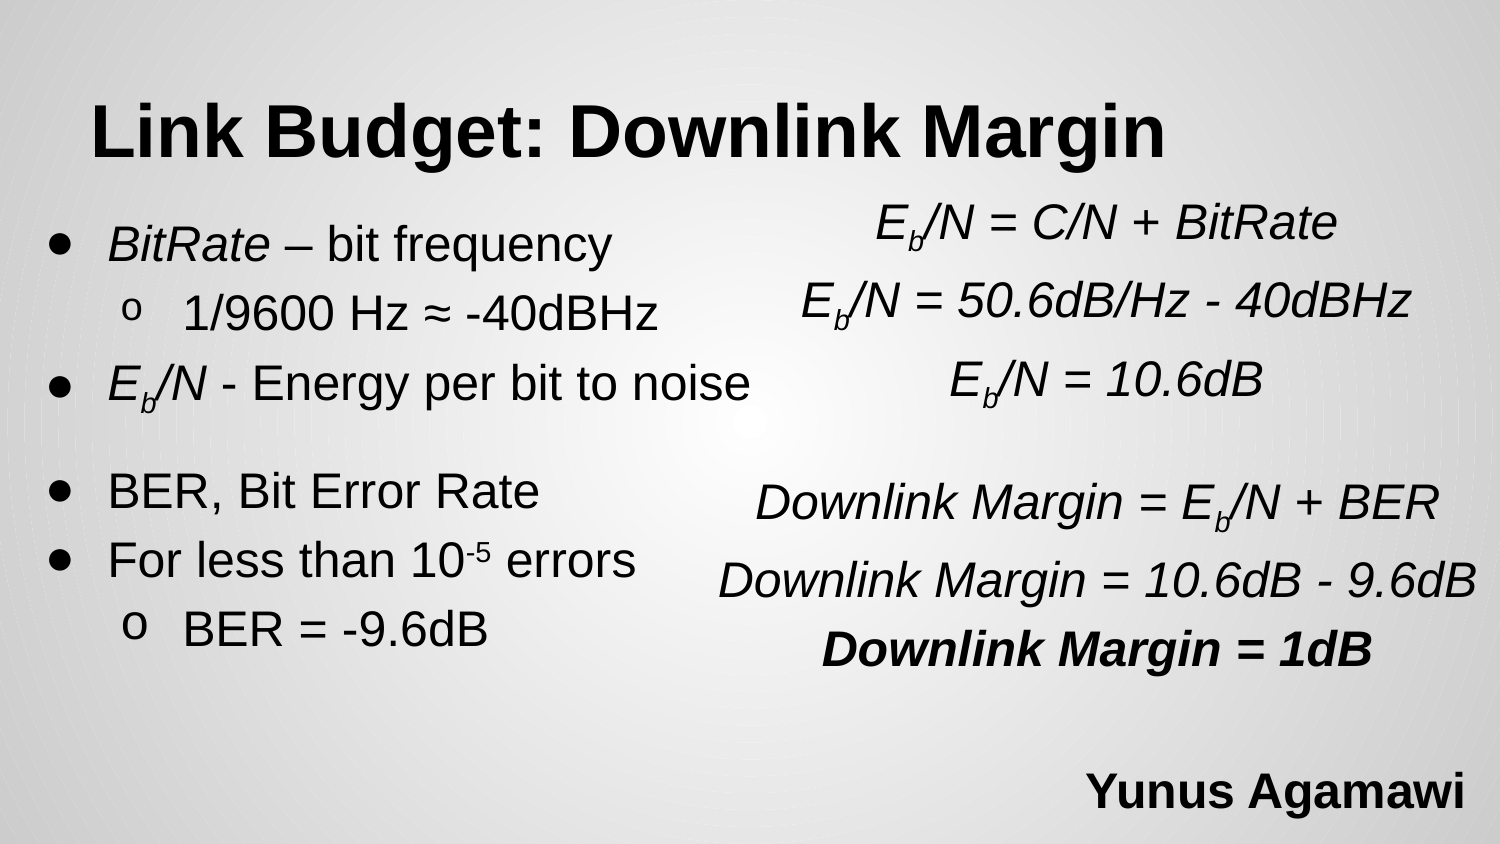

# Link Budget: Downlink Margin
Eb/N = C/N + BitRate
Eb/N = 50.6dB/Hz - 40dBHz
Eb/N = 10.6dB
BitRate – bit frequency
1/9600 Hz ≈ -40dBHz
Eb/N - Energy per bit to noise
BER, Bit Error Rate
For less than 10-5 errors
BER = -9.6dB
Downlink Margin = Eb/N + BER
Downlink Margin = 10.6dB - 9.6dB
Downlink Margin = 1dB
Yunus Agamawi